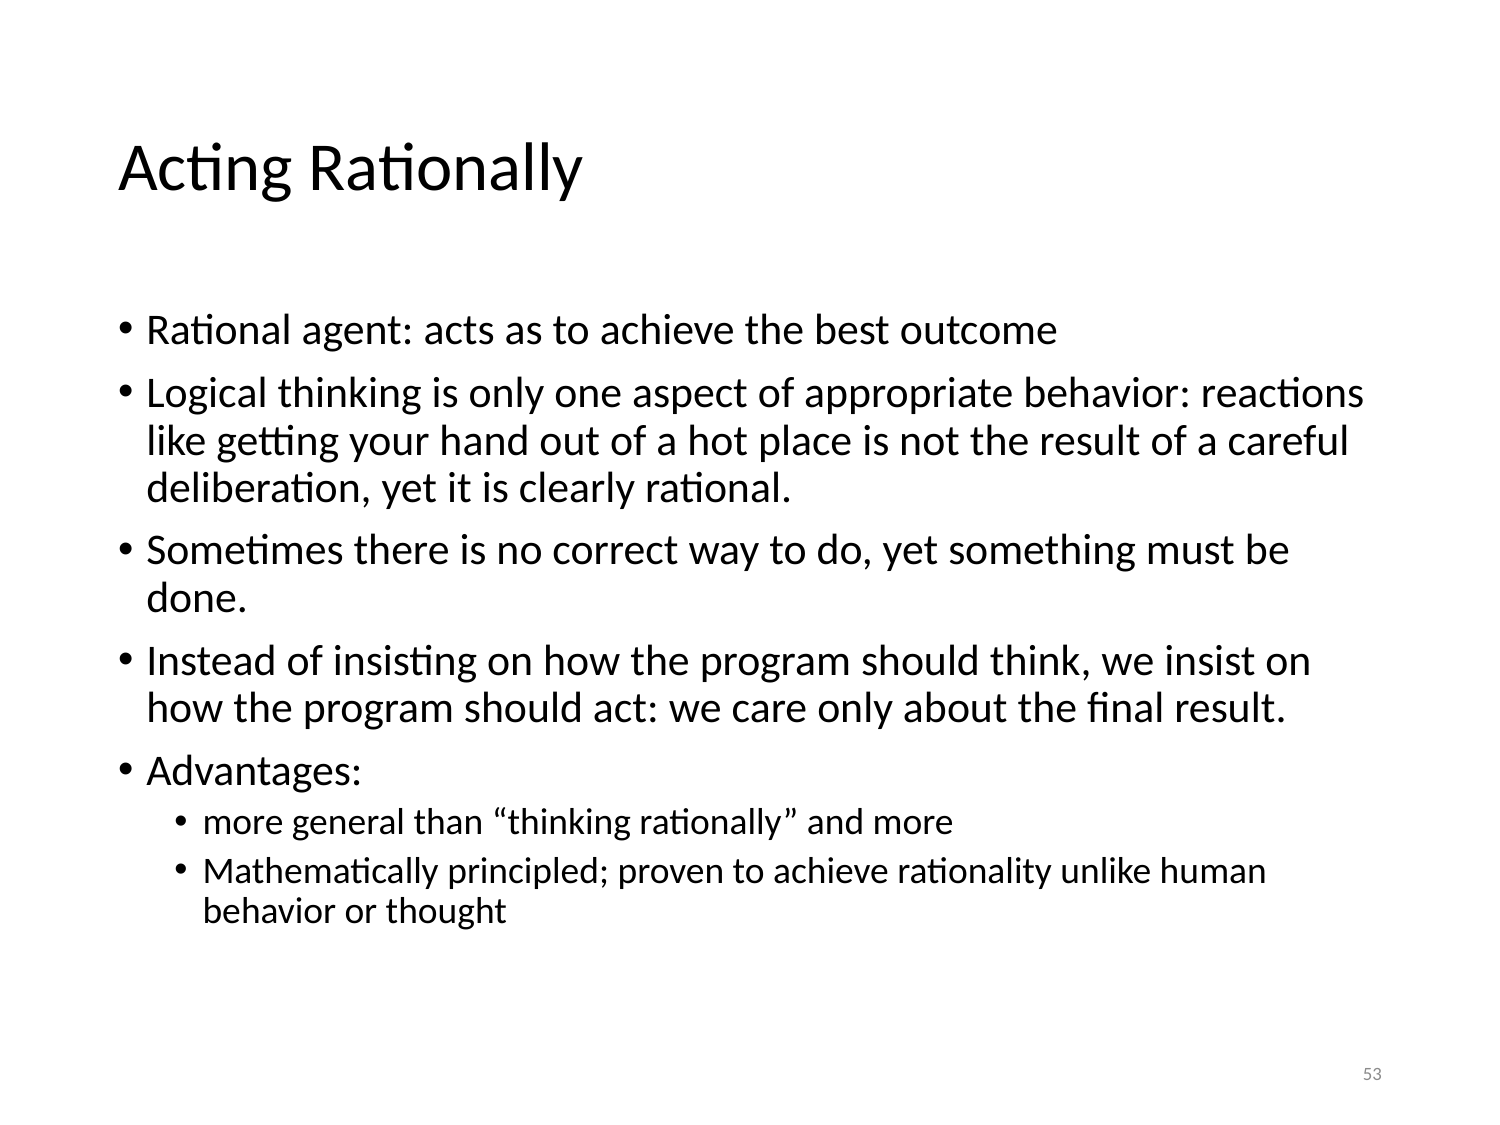

# Acting Rationally
Rational agent: acts as to achieve the best outcome
Logical thinking is only one aspect of appropriate behavior: reactions like getting your hand out of a hot place is not the result of a careful deliberation, yet it is clearly rational.
Sometimes there is no correct way to do, yet something must be done.
Instead of insisting on how the program should think, we insist on how the program should act: we care only about the final result.
Advantages:
more general than “thinking rationally” and more
Mathematically principled; proven to achieve rationality unlike human behavior or thought

53